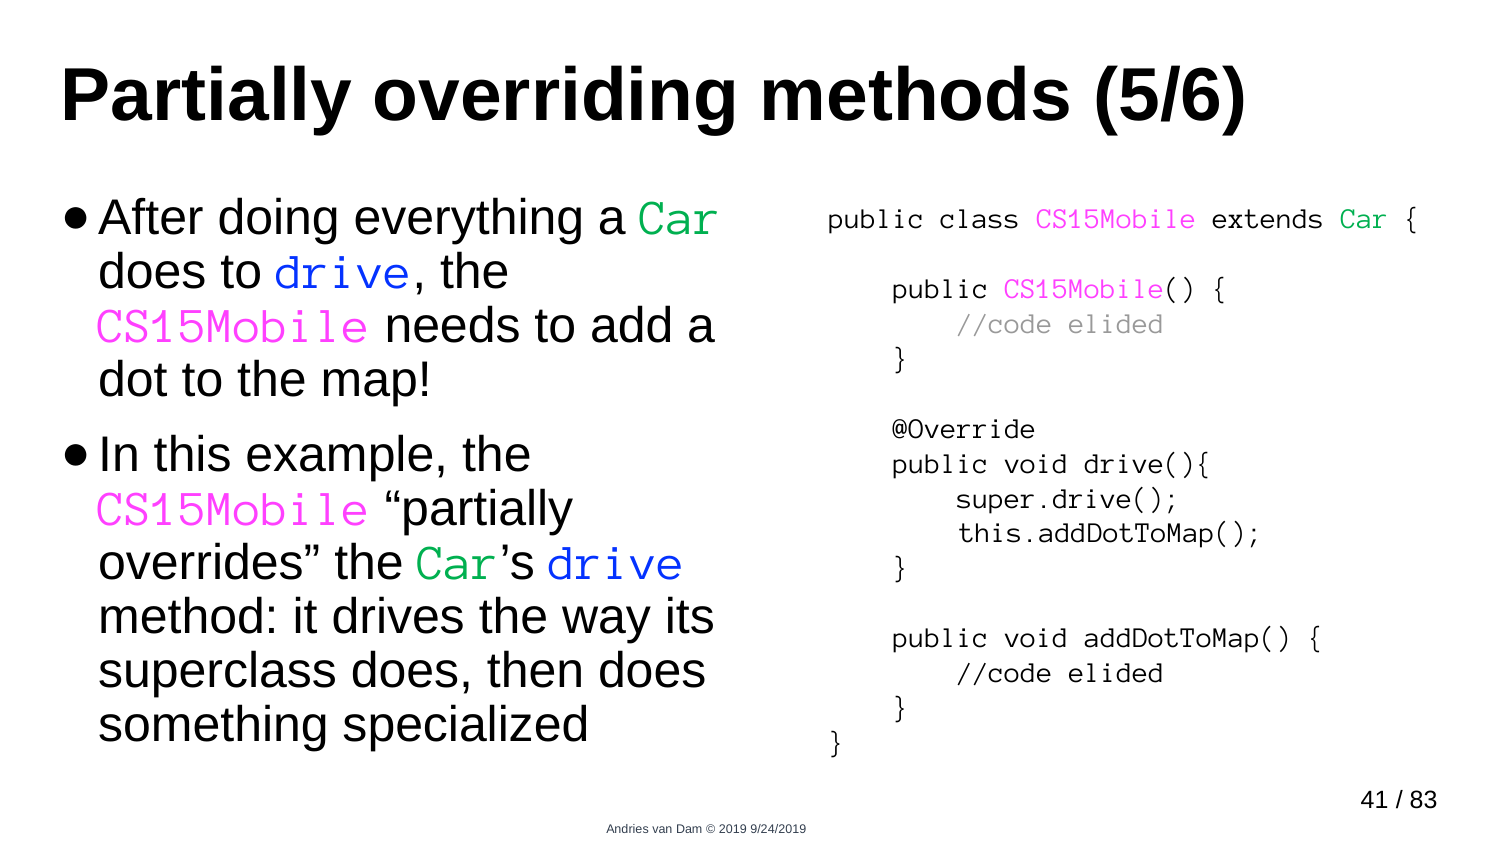

# Partially overriding methods (5/6)
public class CS15Mobile extends Car {

    public CS15Mobile() {
        //code elided
    }

    @Override
    public void drive(){
        super.drive();
	this.addDotToMap();
    }

    public void addDotToMap() {
        //code elided
    }
}
After doing everything a Car does to drive, the CS15Mobile needs to add a dot to the map!
In this example, the CS15Mobile “partially overrides” the Car’s drive method: it drives the way its superclass does, then does something specialized